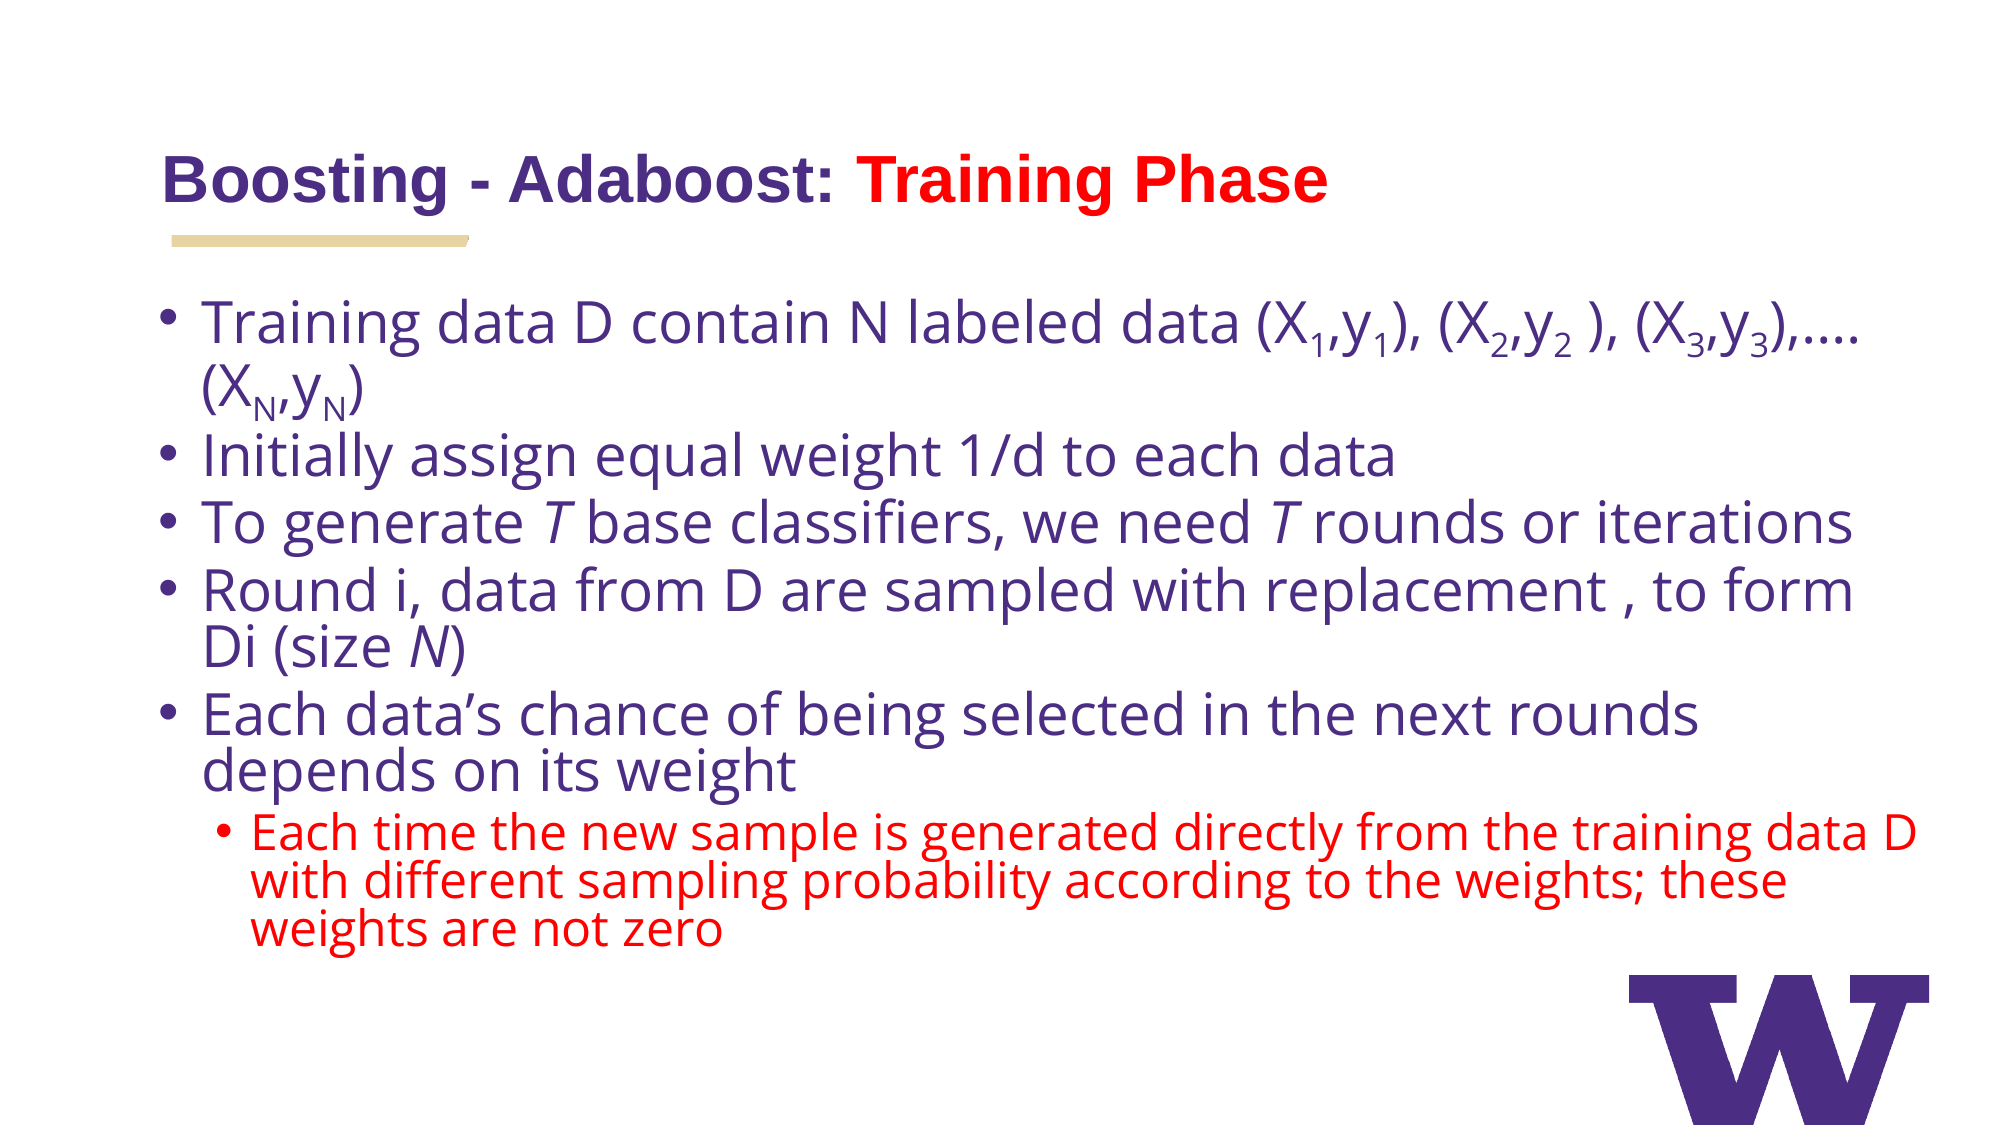

# Boosting - Adaboost: Training Phase
Training data D contain N labeled data (X1,y1), (X2,y2 ), (X3,y3),….(XN,yN)
Initially assign equal weight 1/d to each data
To generate T base classifiers, we need T rounds or iterations
Round i, data from D are sampled with replacement , to form Di (size N)
Each data’s chance of being selected in the next rounds depends on its weight
Each time the new sample is generated directly from the training data D with different sampling probability according to the weights; these weights are not zero